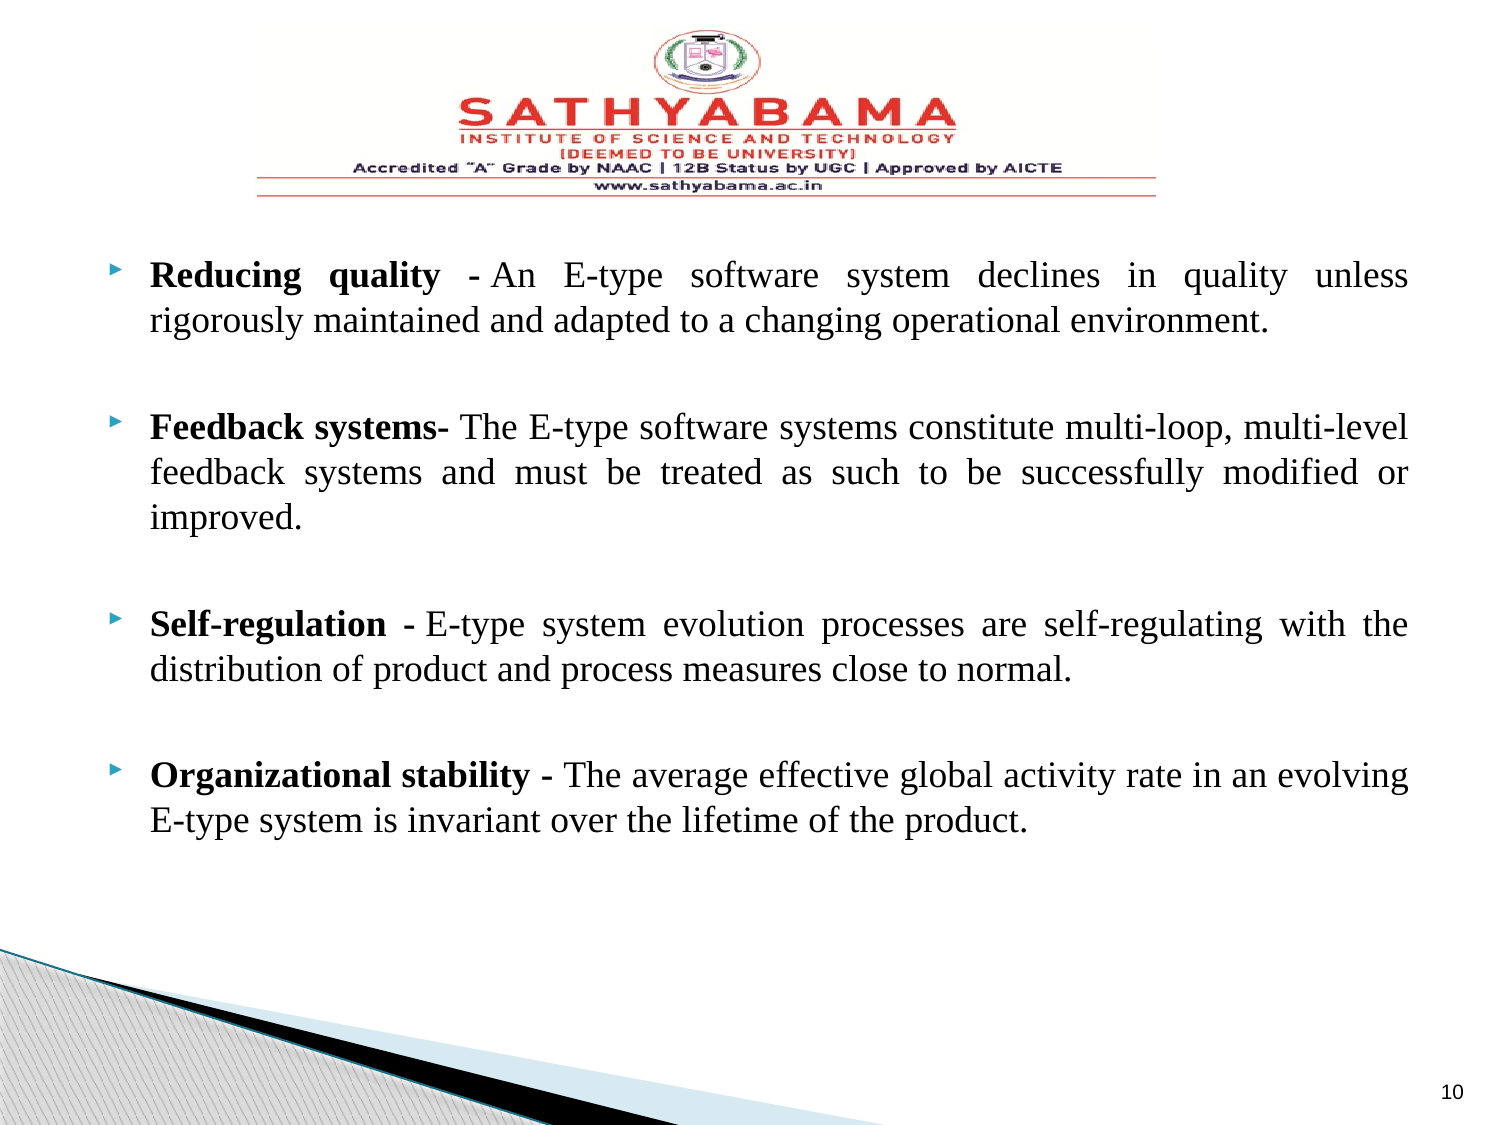

Reducing quality - An E-type software system declines in quality unless rigorously maintained and adapted to a changing operational environment.

Feedback systems- The E-type software systems constitute multi-loop, multi-level feedback systems and must be treated as such to be successfully modified or improved.

Self-regulation - E-type system evolution processes are self-regulating with the distribution of product and process measures close to normal.

Organizational stability - The average effective global activity rate in an evolving E-type system is invariant over the lifetime of the product.

10